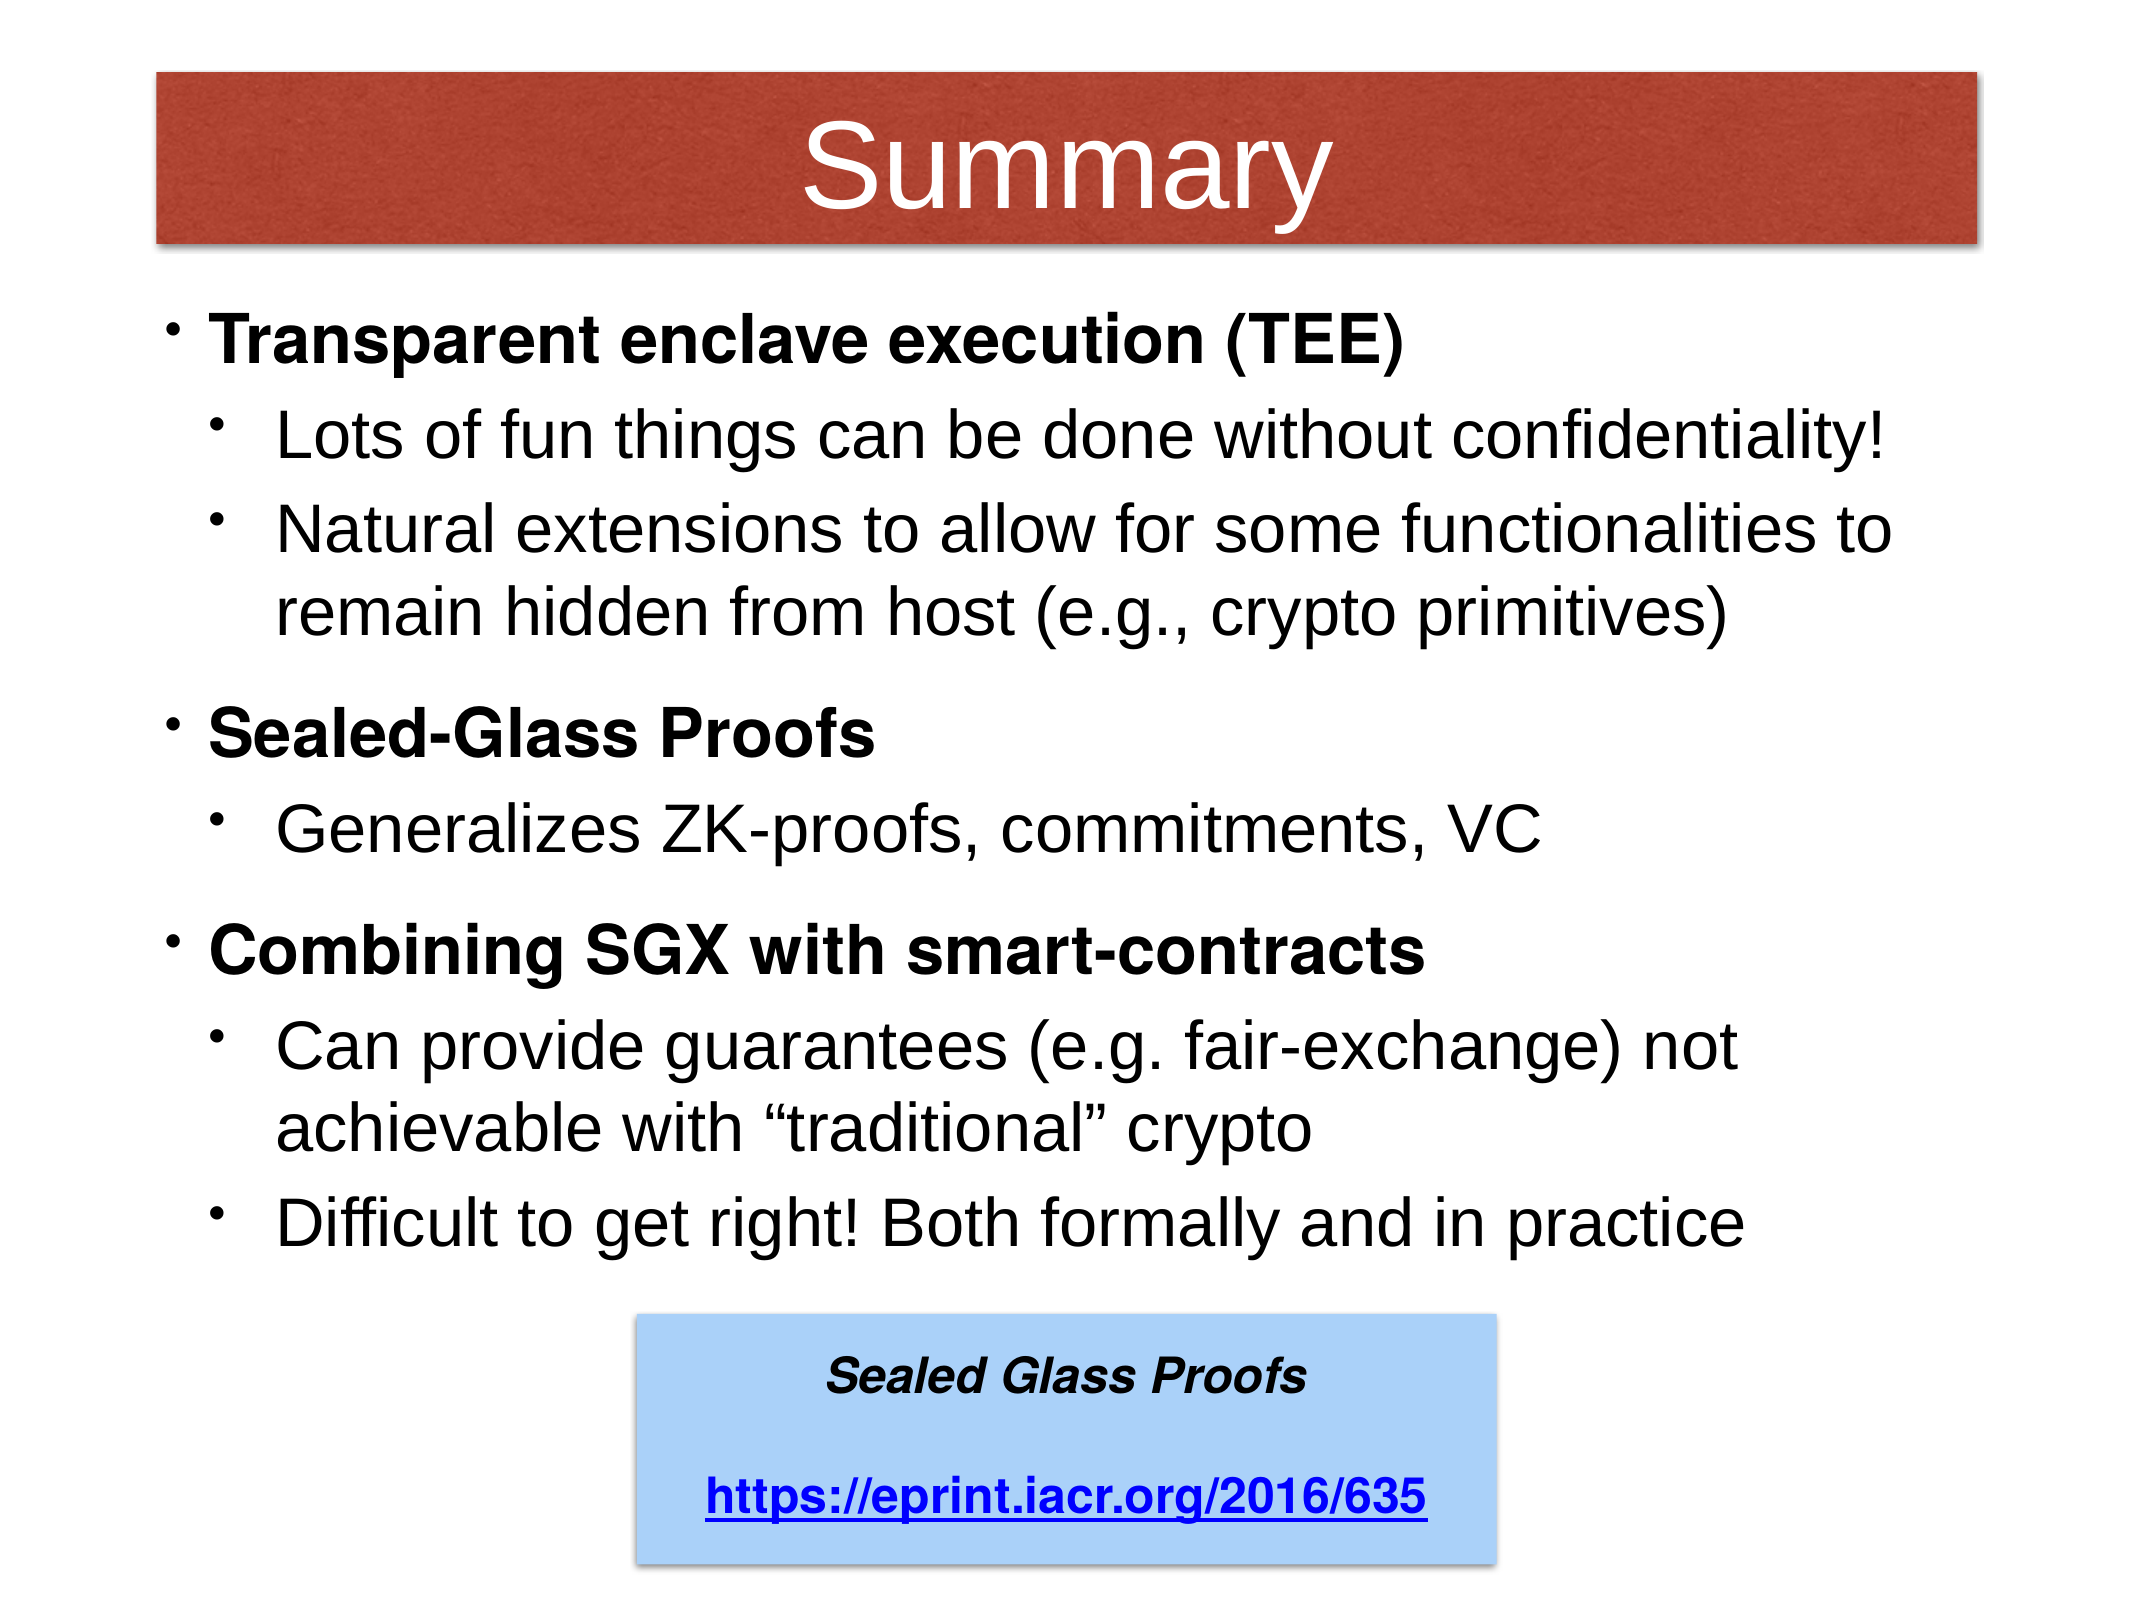

Summary
Transparent enclave execution (TEE)
Lots of fun things can be done without confidentiality!
Natural extensions to allow for some functionalities to remain hidden from host (e.g., crypto primitives)
Sealed-Glass Proofs
Generalizes ZK-proofs, commitments, VC
Combining SGX with smart-contracts
Can provide guarantees (e.g. fair-exchange) not achievable with “traditional” crypto
Difficult to get right! Both formally and in practice
Sealed Glass Proofs

https://eprint.iacr.org/2016/635
18